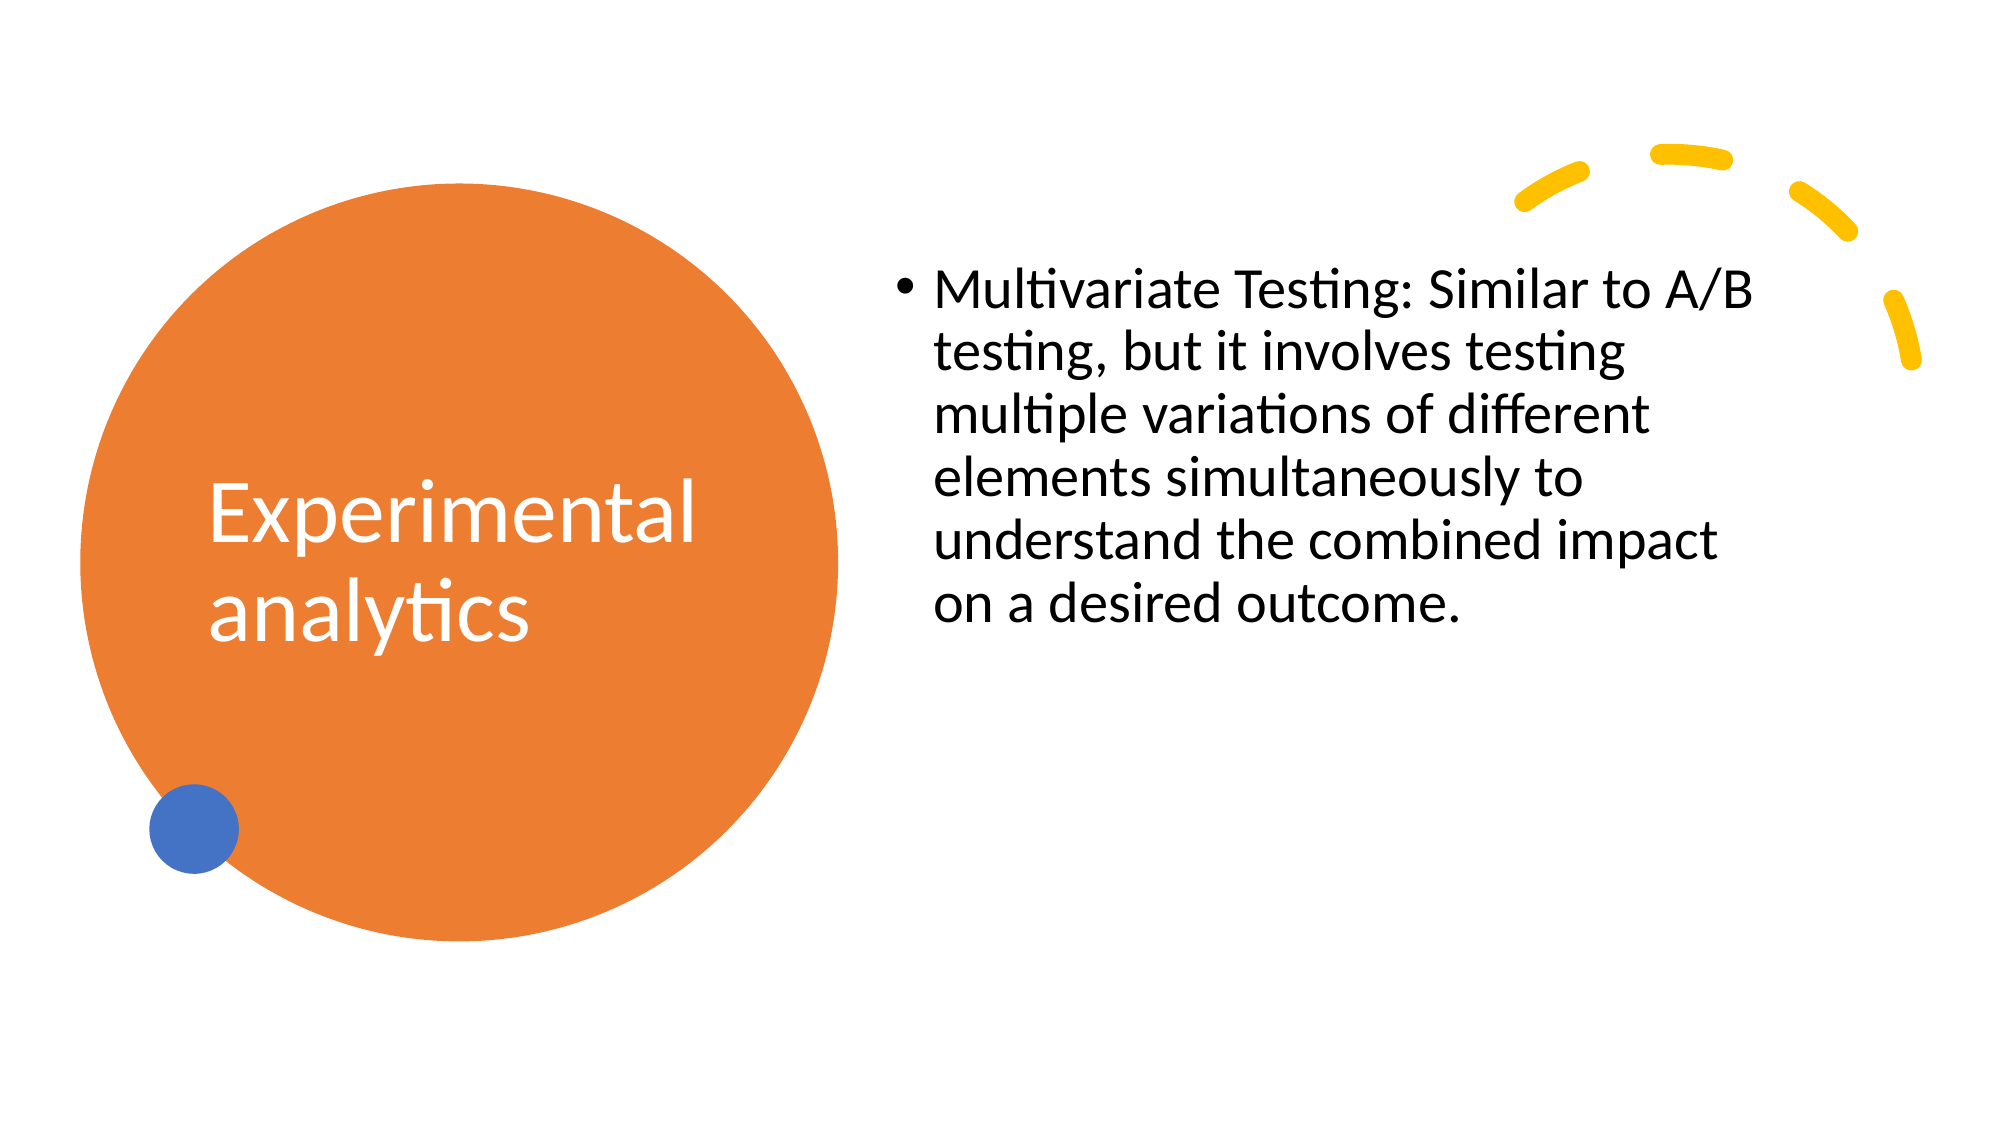

# Experimental analytics
Multivariate Testing: Similar to A/B testing, but it involves testing multiple variations of different elements simultaneously to understand the combined impact on a desired outcome.